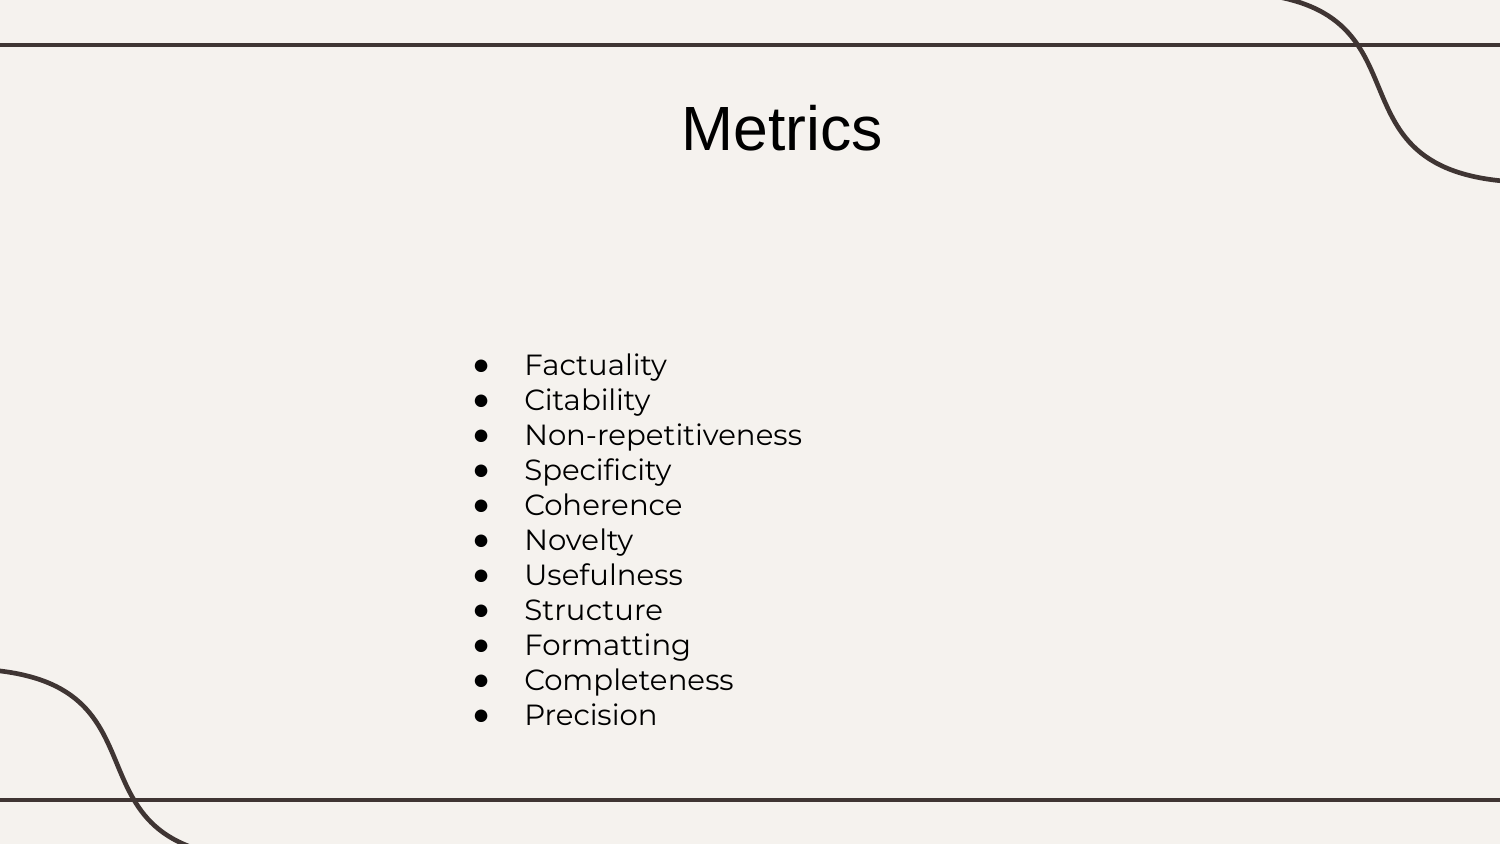

# Metrics

Factuality
Citability
Non-repetitiveness
Specificity
Coherence
Novelty
Usefulness
Structure
Formatting
Completeness
Precision